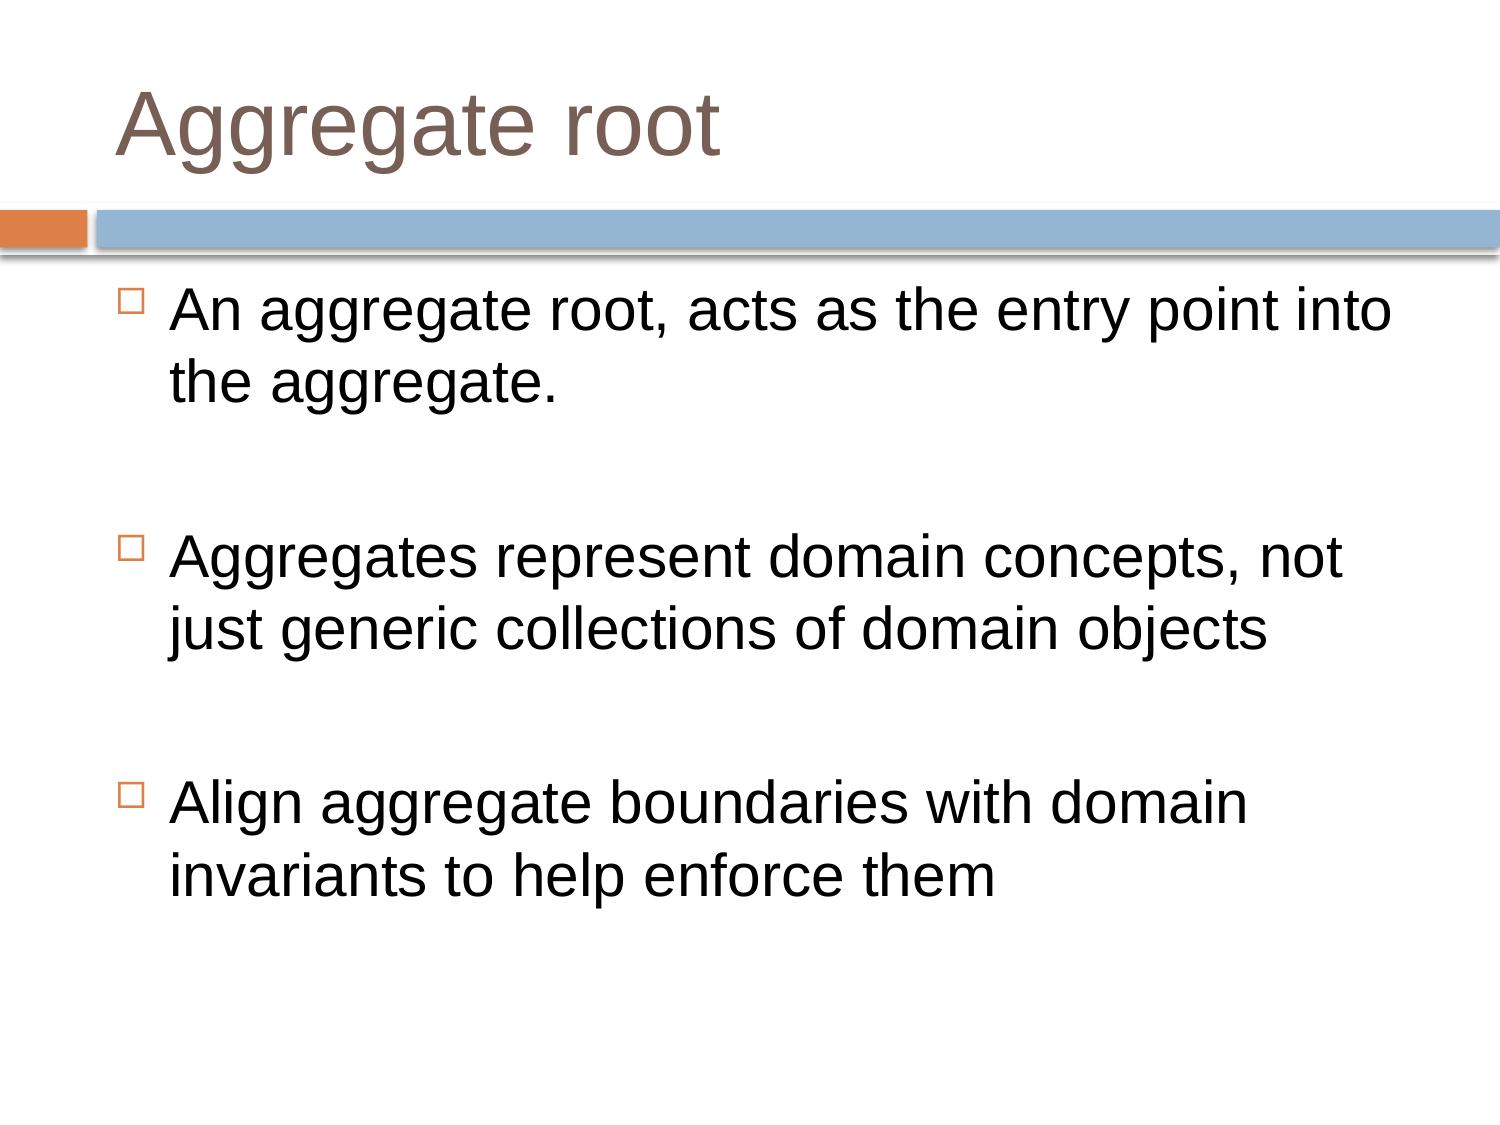

# Aggregate root
An aggregate root, acts as the entry point into the aggregate.

Aggregates represent domain concepts, not just generic collections of domain objects

Align aggregate boundaries with domain invariants to help enforce them